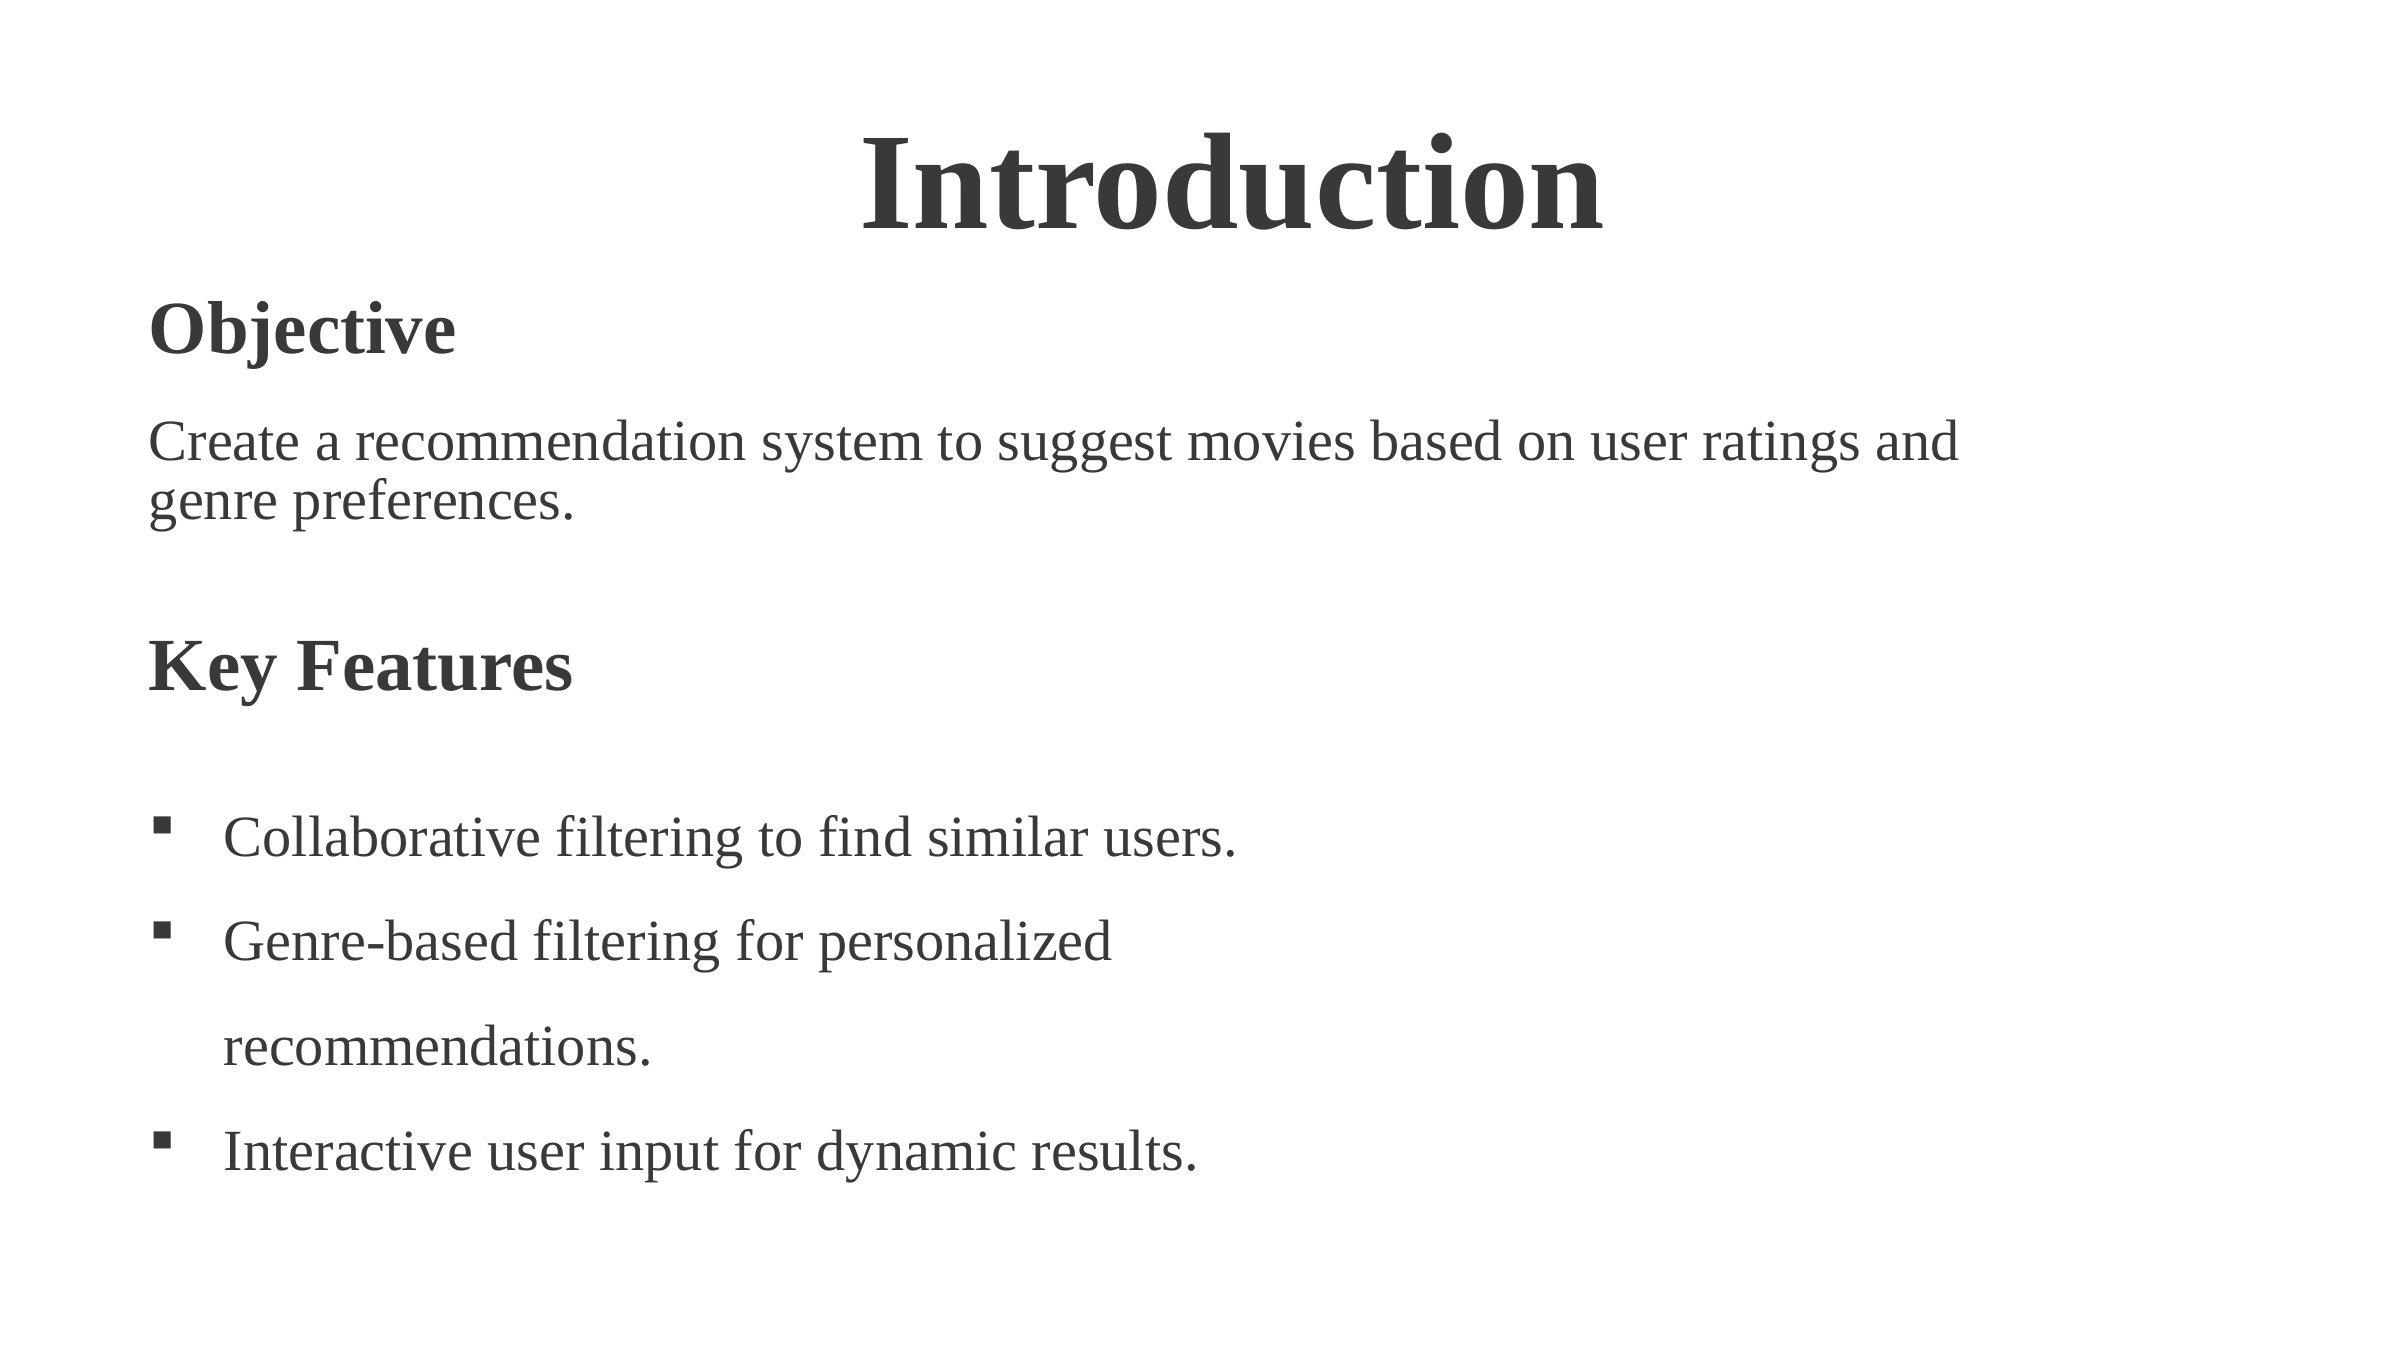

Introduction
Objective
Create a recommendation system to suggest movies based on user ratings and genre preferences.
Key Features

Collaborative filtering to find similar users.
Genre-based filtering for personalized recommendations.
Interactive user input for dynamic results.